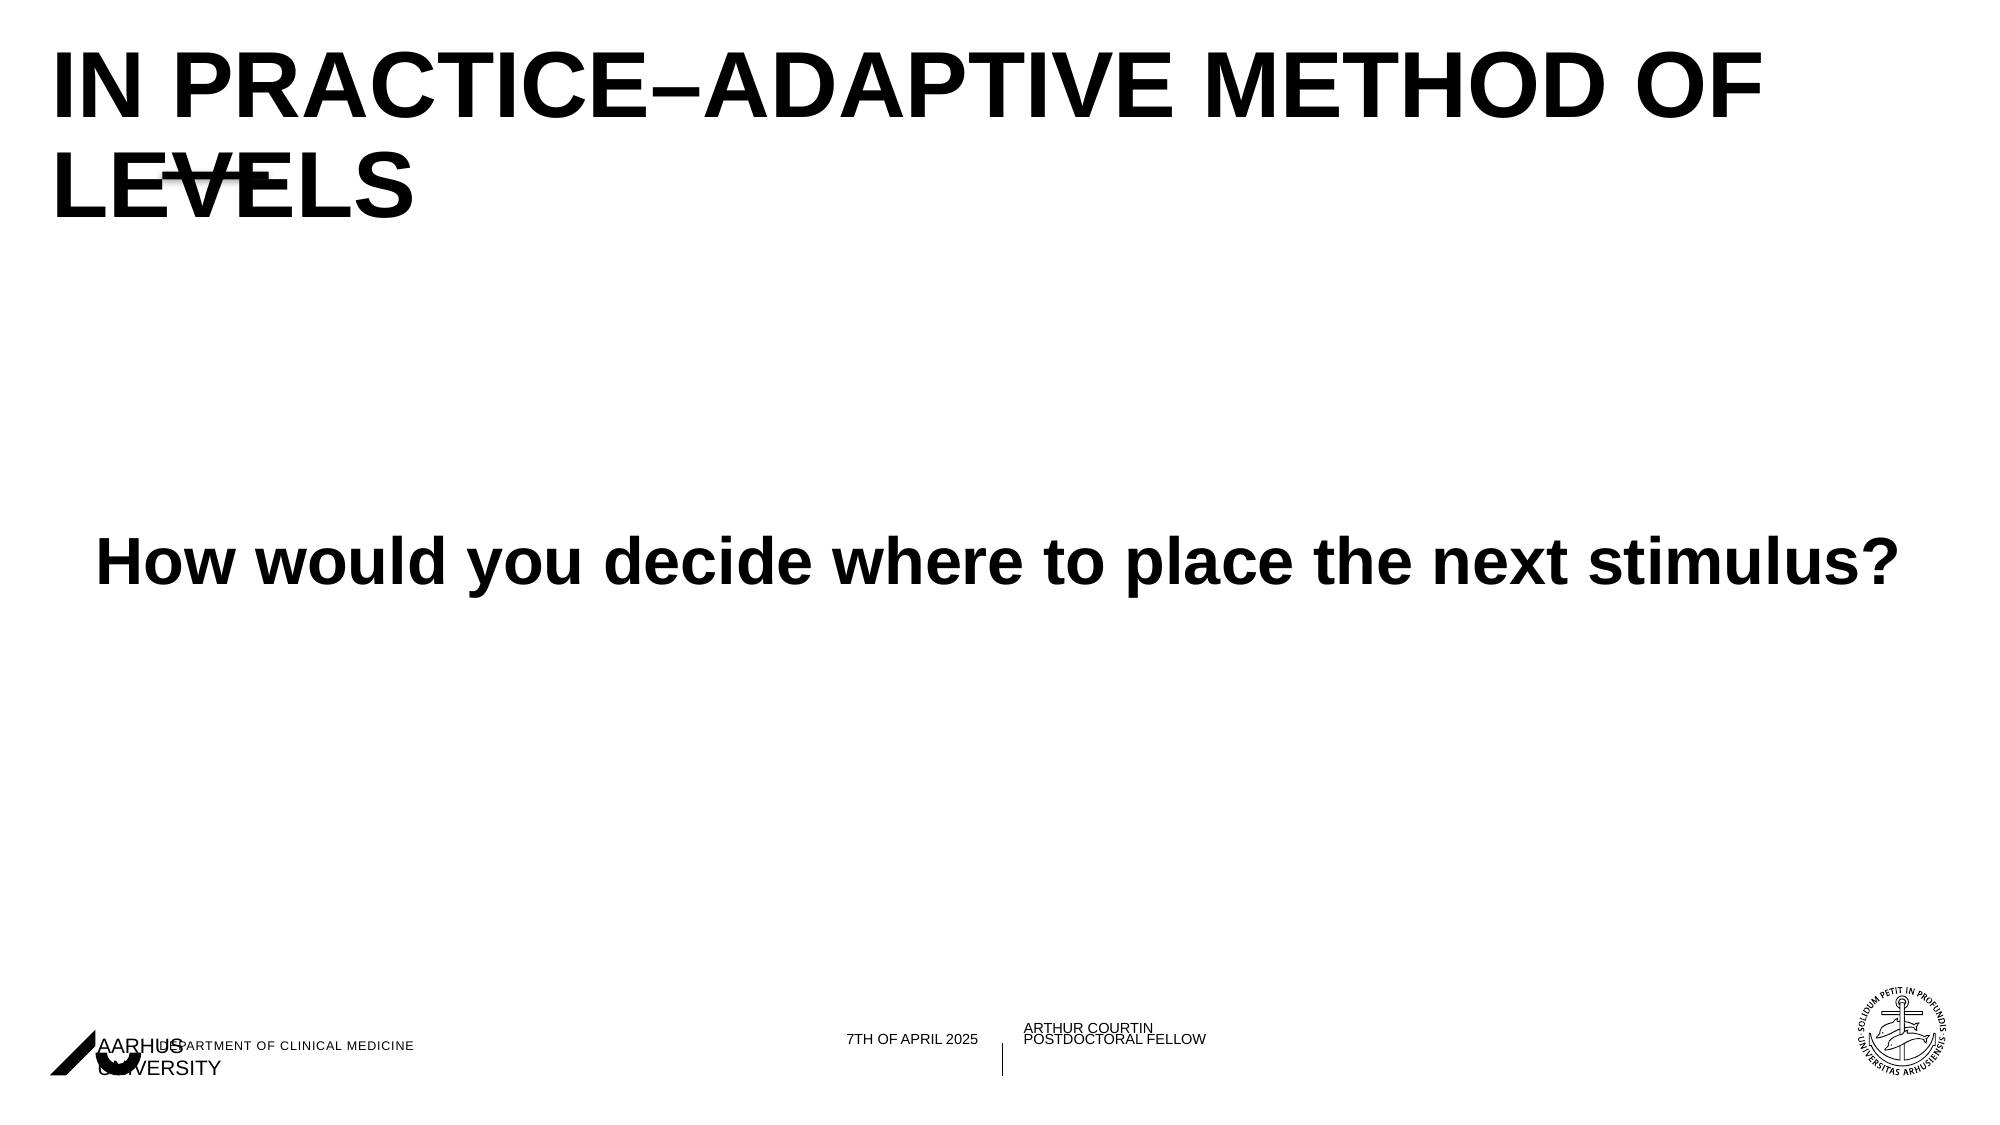

# In practice–Adaptive method of levels
How would you decide where to place the next stimulus?